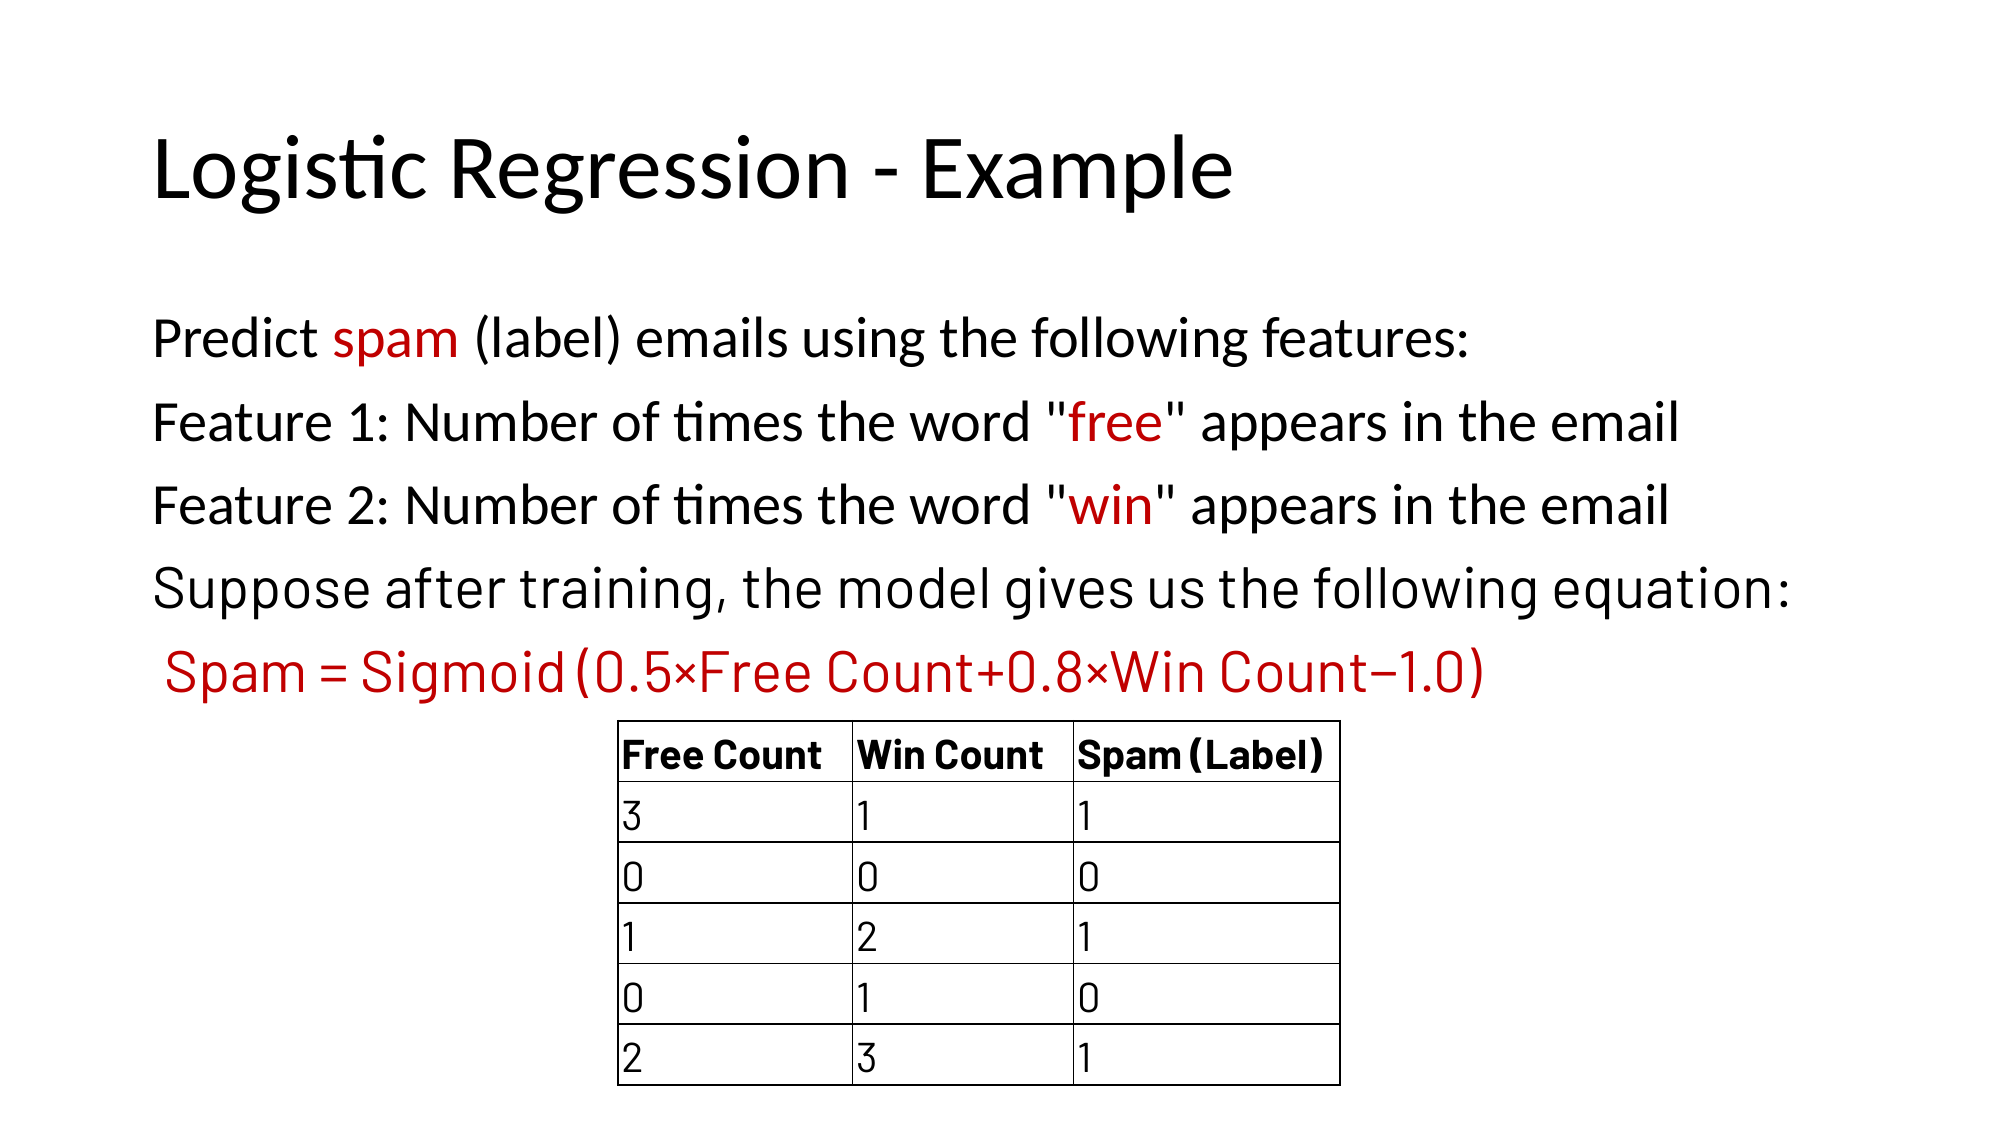

# Logistic Regression - Example
Predict spam (label) emails using the following features:
Feature 1: Number of times the word "free" appears in the email
Feature 2: Number of times the word "win" appears in the email
Suppose after training, the model gives us the following equation:
 Spam = Sigmoid (0.5×Free Count+0.8×Win Count−1.0)

| Free Count | Win Count | Spam (Label) |
| --- | --- | --- |
| 3 | 1 | 1 |
| 0 | 0 | 0 |
| 1 | 2 | 1 |
| 0 | 1 | 0 |
| 2 | 3 | 1 |